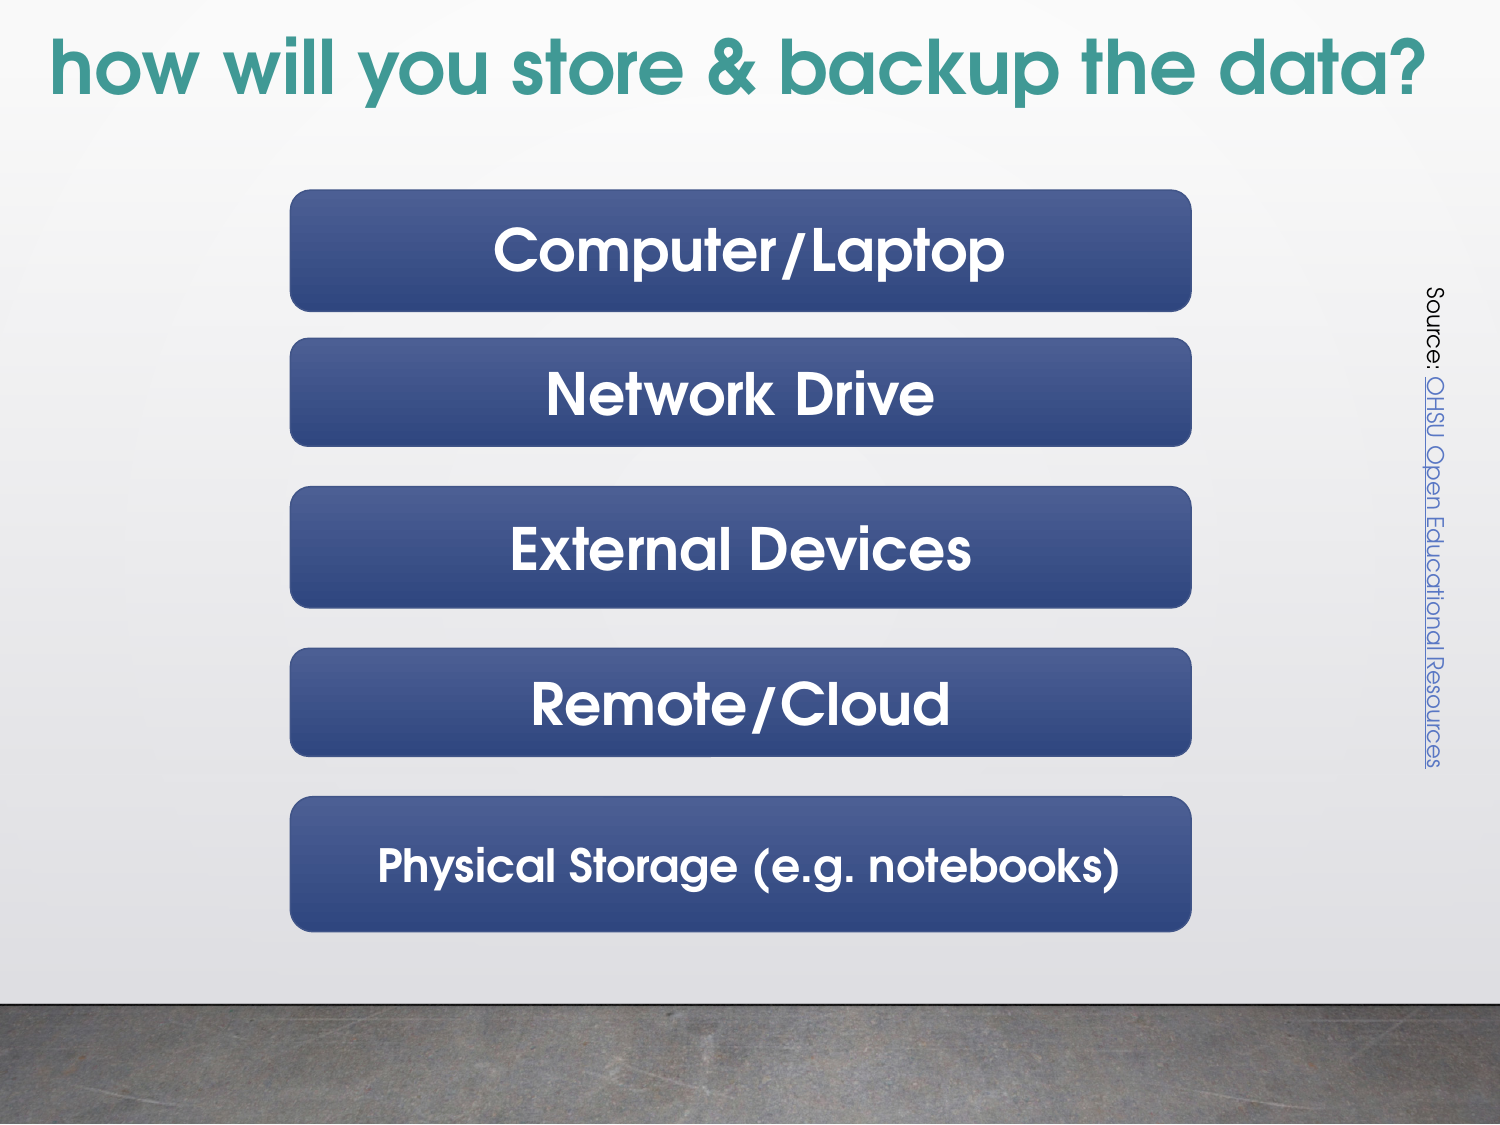

# how will you store & backup the data?

Computer/Laptop
Network Drive
External Devices
Source: OHSU Open Educational Resources
Remote/Cloud
Physical Storage (e.g. notebooks)